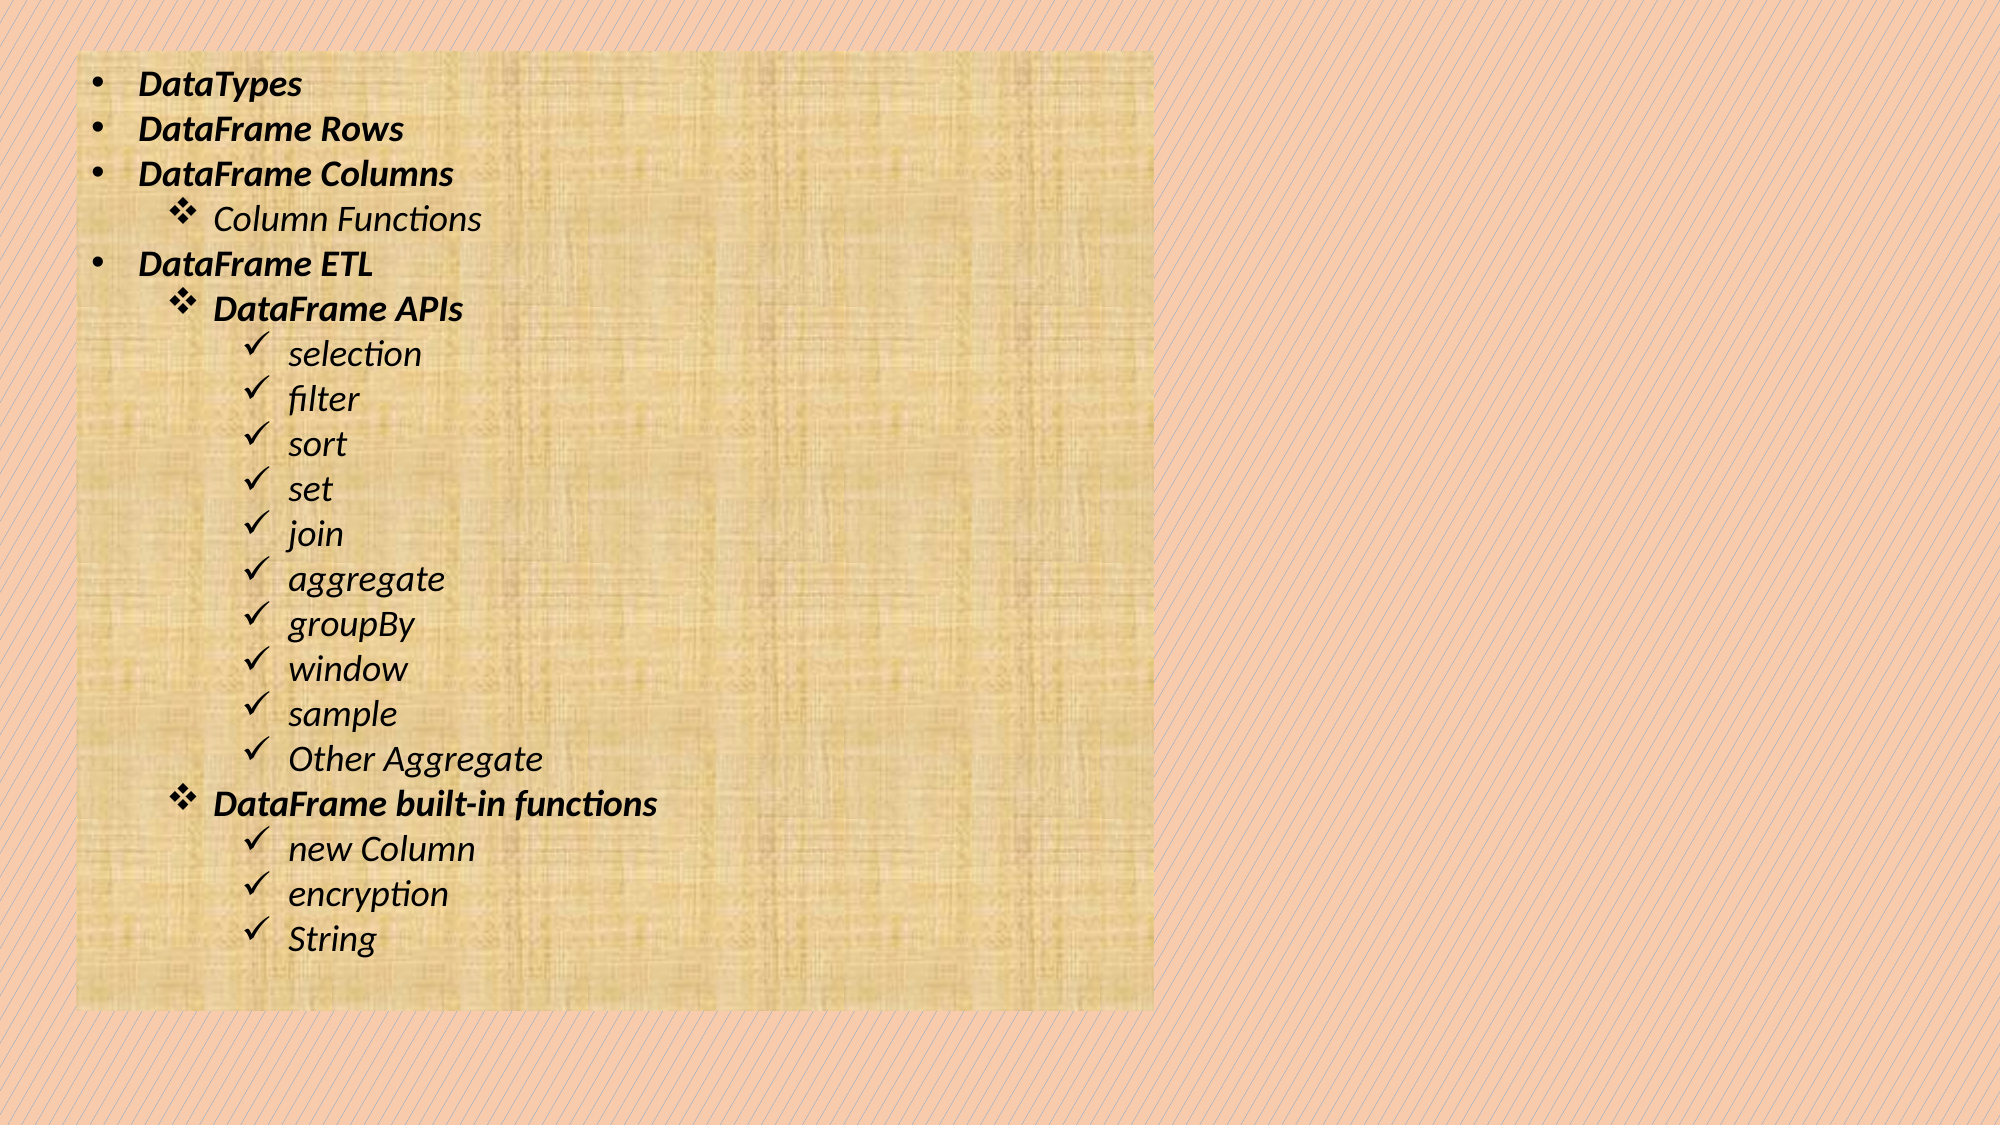

DataTypes
DataFrame Rows
DataFrame Columns
Column Functions
DataFrame ETL
DataFrame APIs
selection
filter
sort
set
join
aggregate
groupBy
window
sample
Other Aggregate
DataFrame built-in functions
new Column
encryption
String